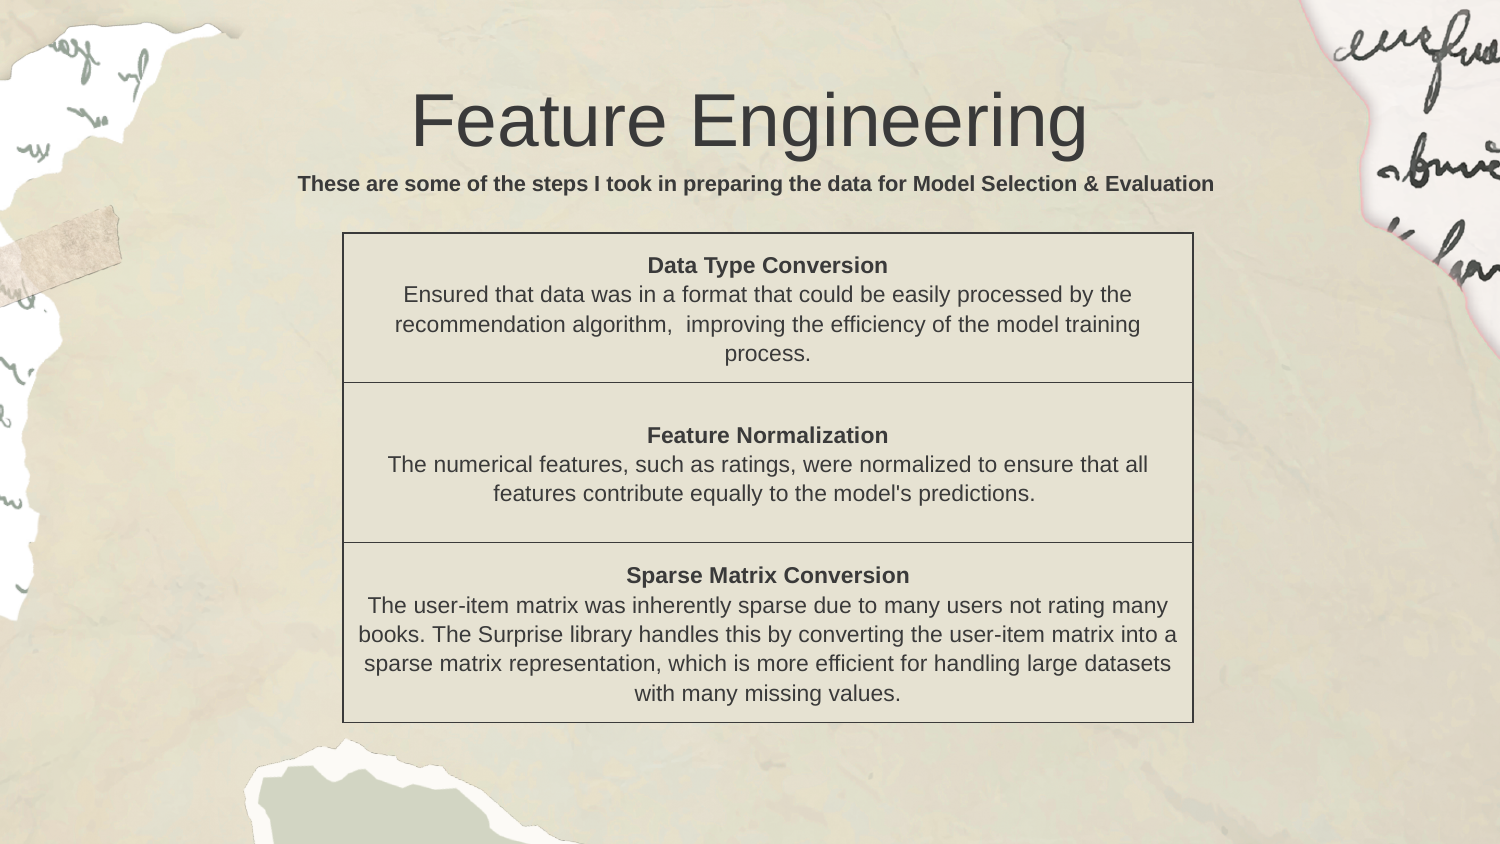

# Feature Engineering
These are some of the steps I took in preparing the data for Model Selection & Evaluation
| Data Type Conversion Ensured that data was in a format that could be easily processed by the recommendation algorithm, improving the efficiency of the model training process. |
| --- |
| Feature Normalization The numerical features, such as ratings, were normalized to ensure that all features contribute equally to the model's predictions. |
| Sparse Matrix Conversion The user-item matrix was inherently sparse due to many users not rating many books. The Surprise library handles this by converting the user-item matrix into a sparse matrix representation, which is more efficient for handling large datasets with many missing values. |